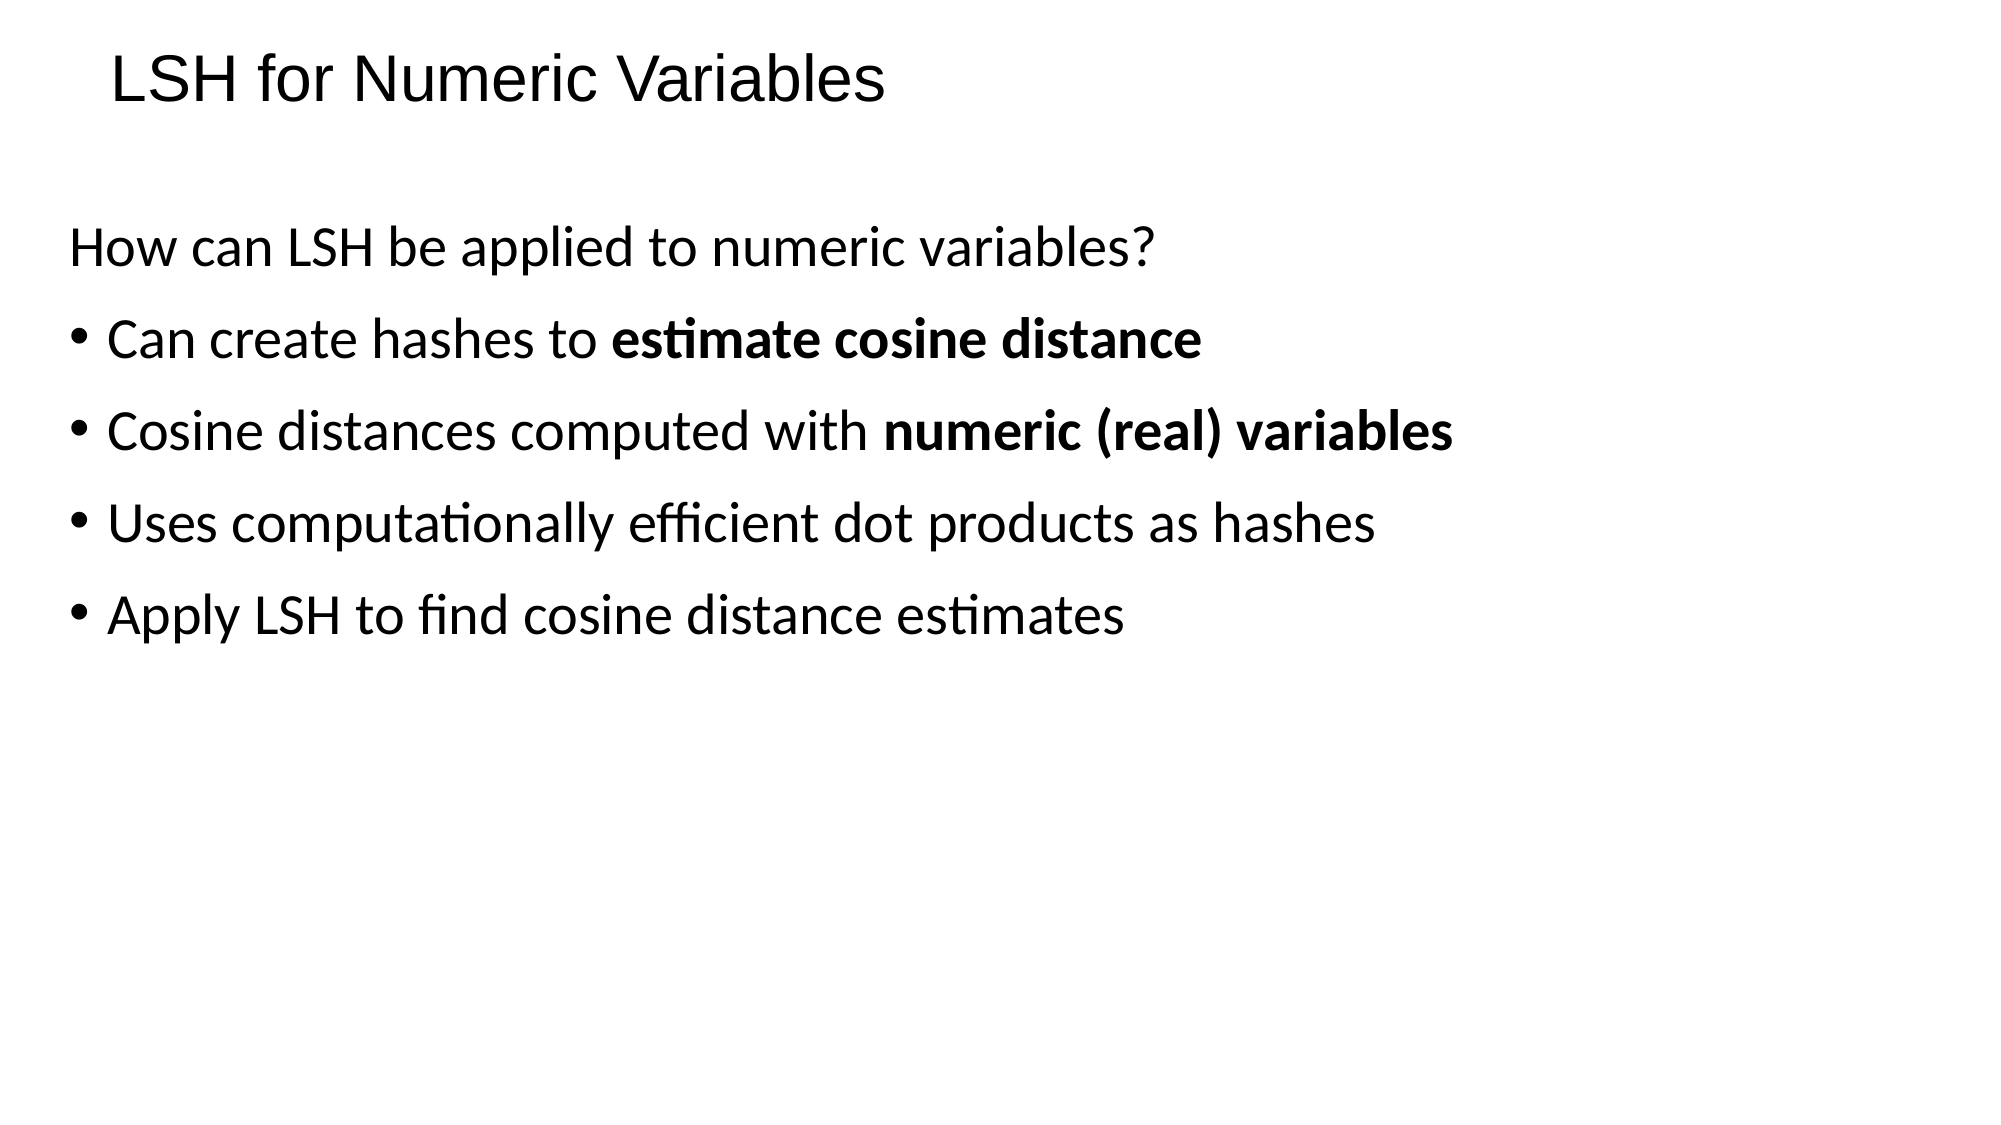

# LSH for Numeric Variables
How can LSH be applied to numeric variables?
Can create hashes to estimate cosine distance
Cosine distances computed with numeric (real) variables
Uses computationally efficient dot products as hashes
Apply LSH to find cosine distance estimates